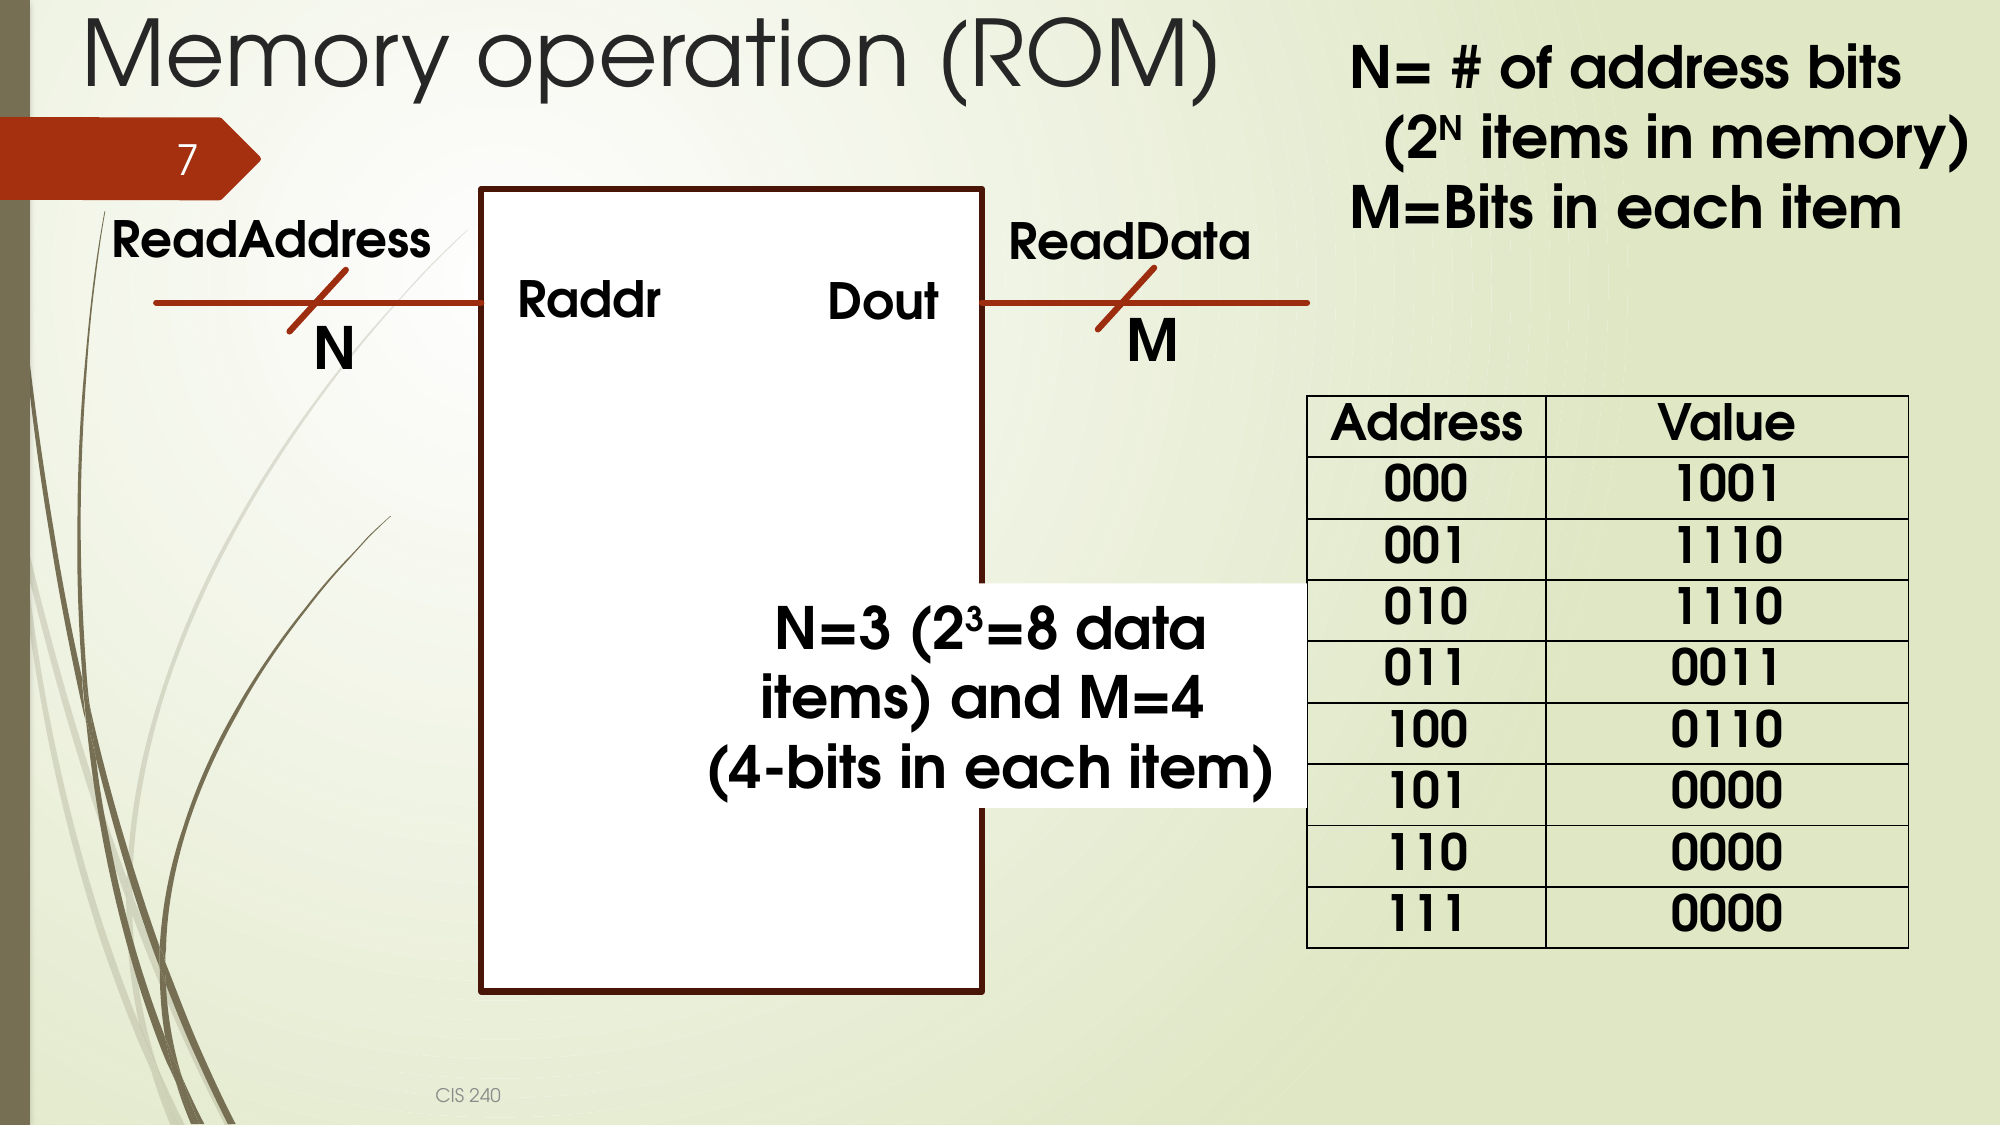

# Memory operation (ROM)
N= # of address bits
  (2N items in memory)
M=Bits in each item
7

ReadAddress
                             Raddr
             ReadData
Dout
M
N
| Address | Value |
| --- | --- |
| 000 | 1001 |
| 001 | 1110 |
| 010 | 1110 |
| 011 | 0011 |
| 100 | 0110 |
| 101 | 0000 |
| 110 | 0000 |
| 111 | 0000 |
N=3 (23=8 data items) and M=4
(4-bits in each item)
CIS 240